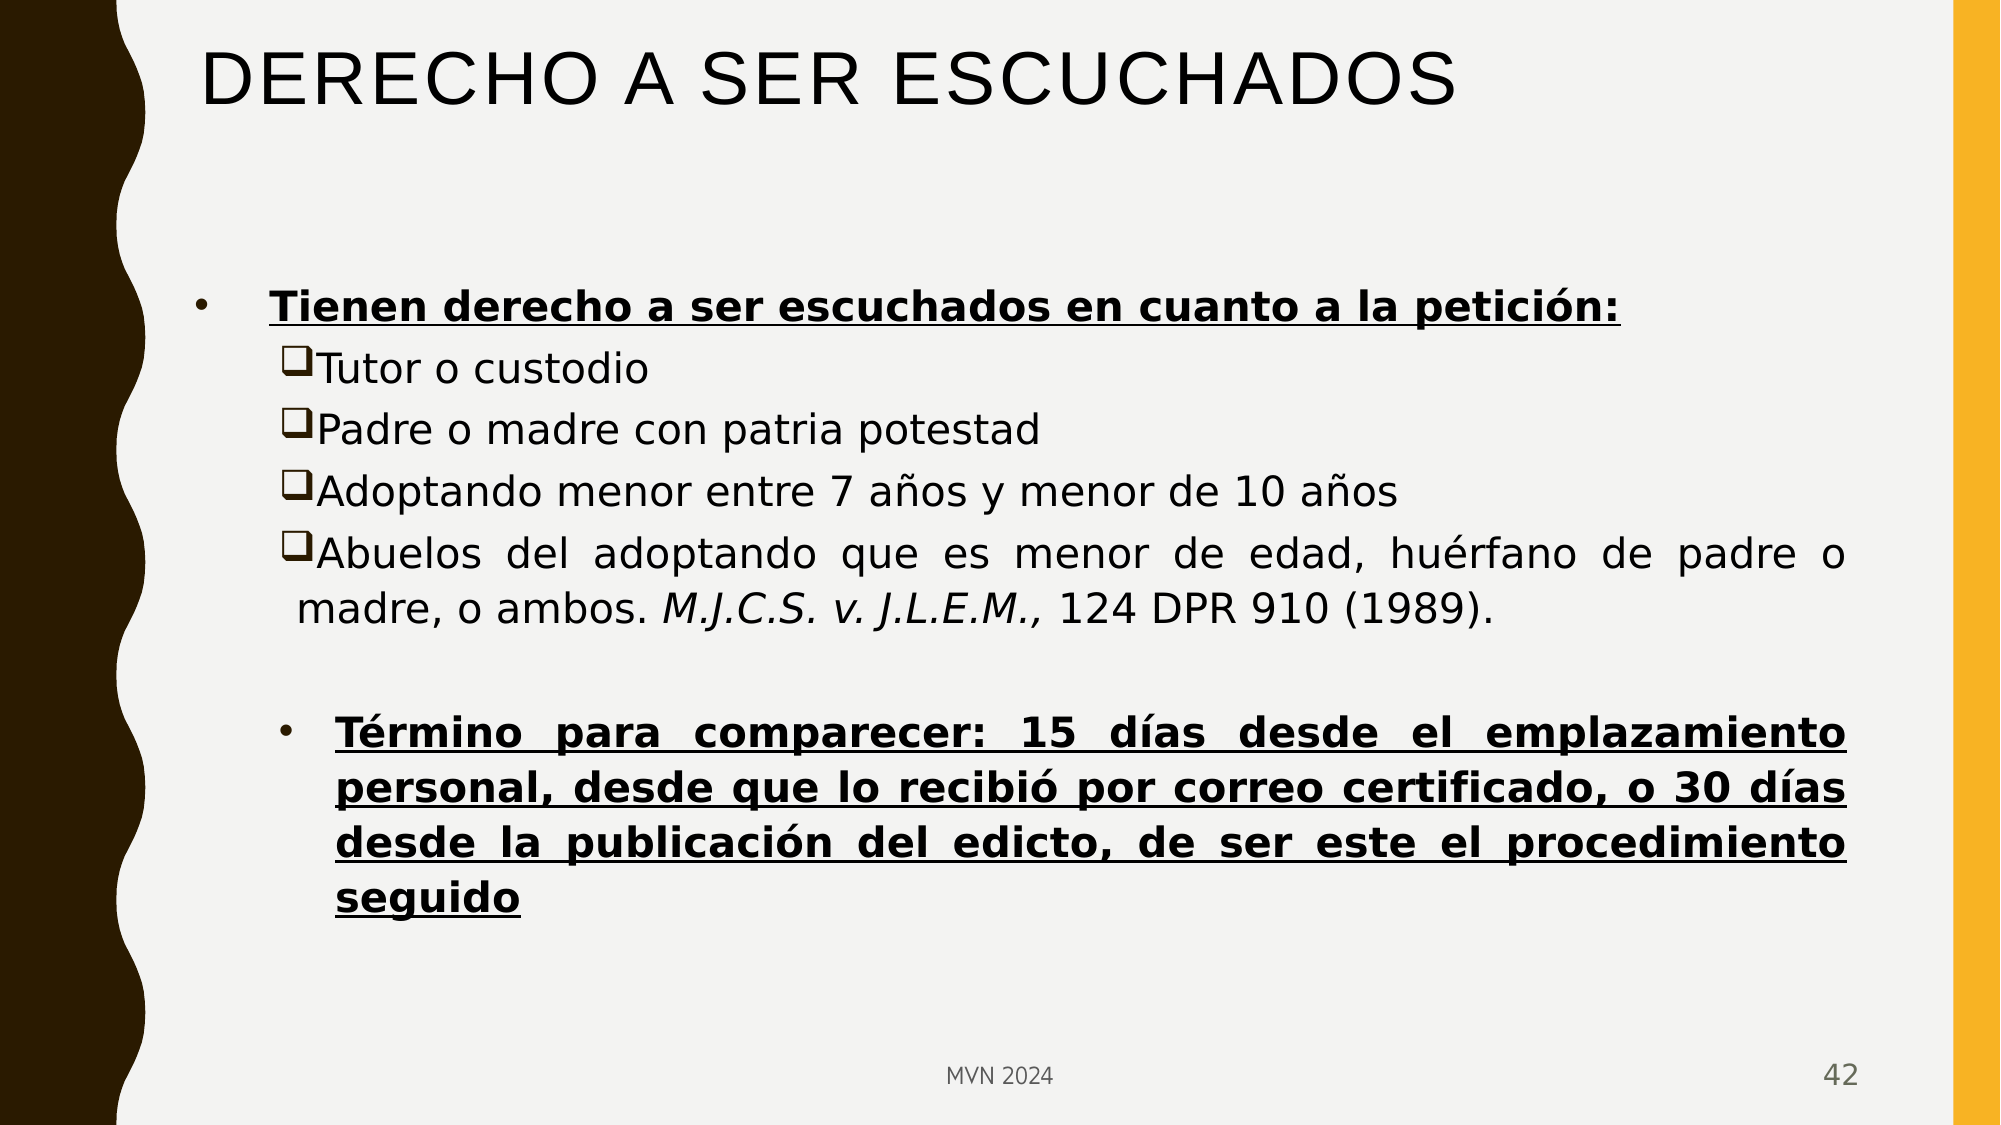

# DERECHO A SER ESCUCHADOS
Tienen derecho a ser escuchados en cuanto a la petición:
Tutor o custodio
Padre o madre con patria potestad
Adoptando menor entre 7 años y menor de 10 años
Abuelos del adoptando que es menor de edad, huérfano de padre o madre, o ambos. M.J.C.S. v. J.L.E.M., 124 DPR 910 (1989).

Término para comparecer: 15 días desde el emplazamiento personal, desde que lo recibió por correo certificado, o 30 días desde la publicación del edicto, de ser este el procedimiento seguido

MVN 2024
42